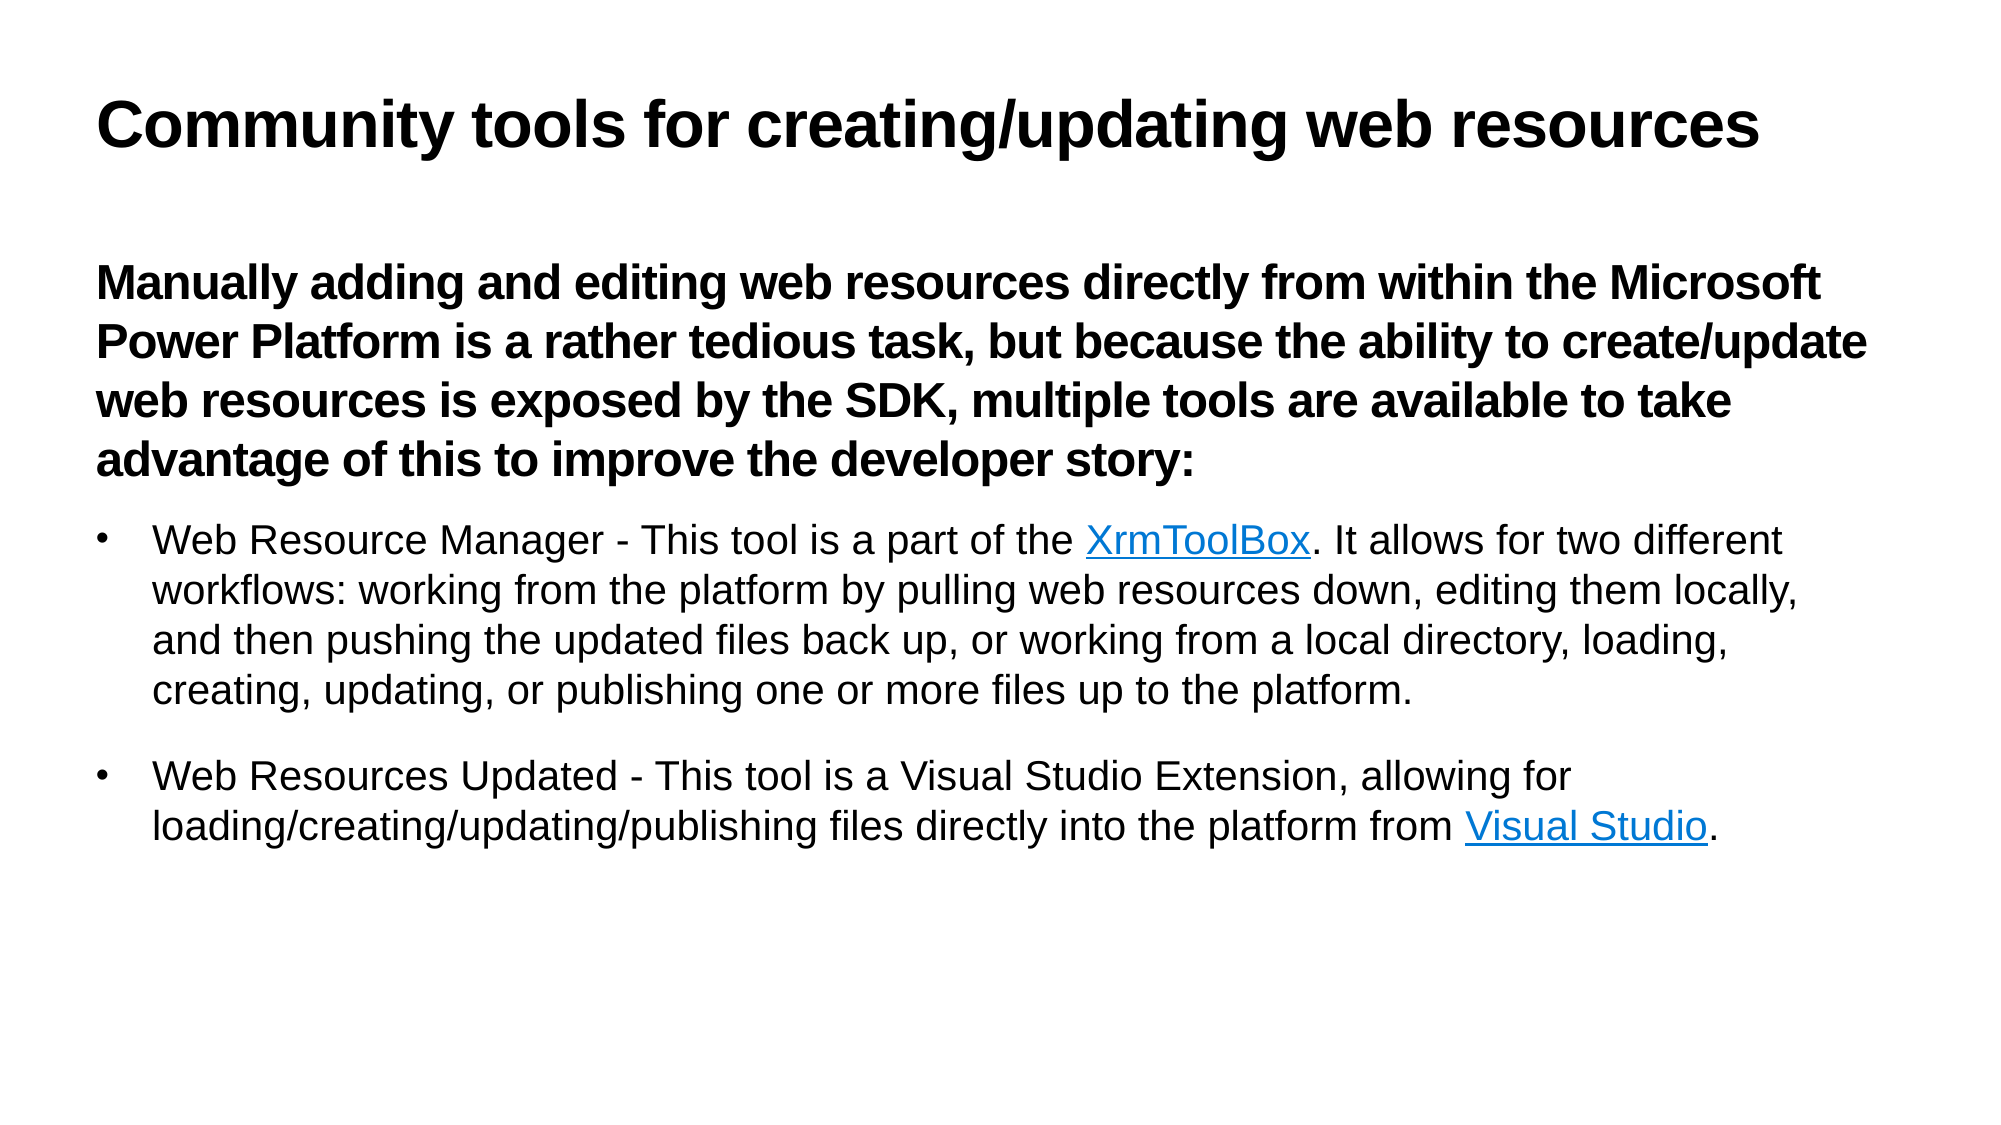

# Community tools for creating/updating web resources
Manually adding and editing web resources directly from within the Microsoft Power Platform is a rather tedious task, but because the ability to create/update web resources is exposed by the SDK, multiple tools are available to take advantage of this to improve the developer story:
Web Resource Manager - This tool is a part of the XrmToolBox. It allows for two different workflows: working from the platform by pulling web resources down, editing them locally, and then pushing the updated files back up, or working from a local directory, loading, creating, updating, or publishing one or more files up to the platform.
Web Resources Updated - This tool is a Visual Studio Extension, allowing for loading/creating/updating/publishing files directly into the platform from Visual Studio.